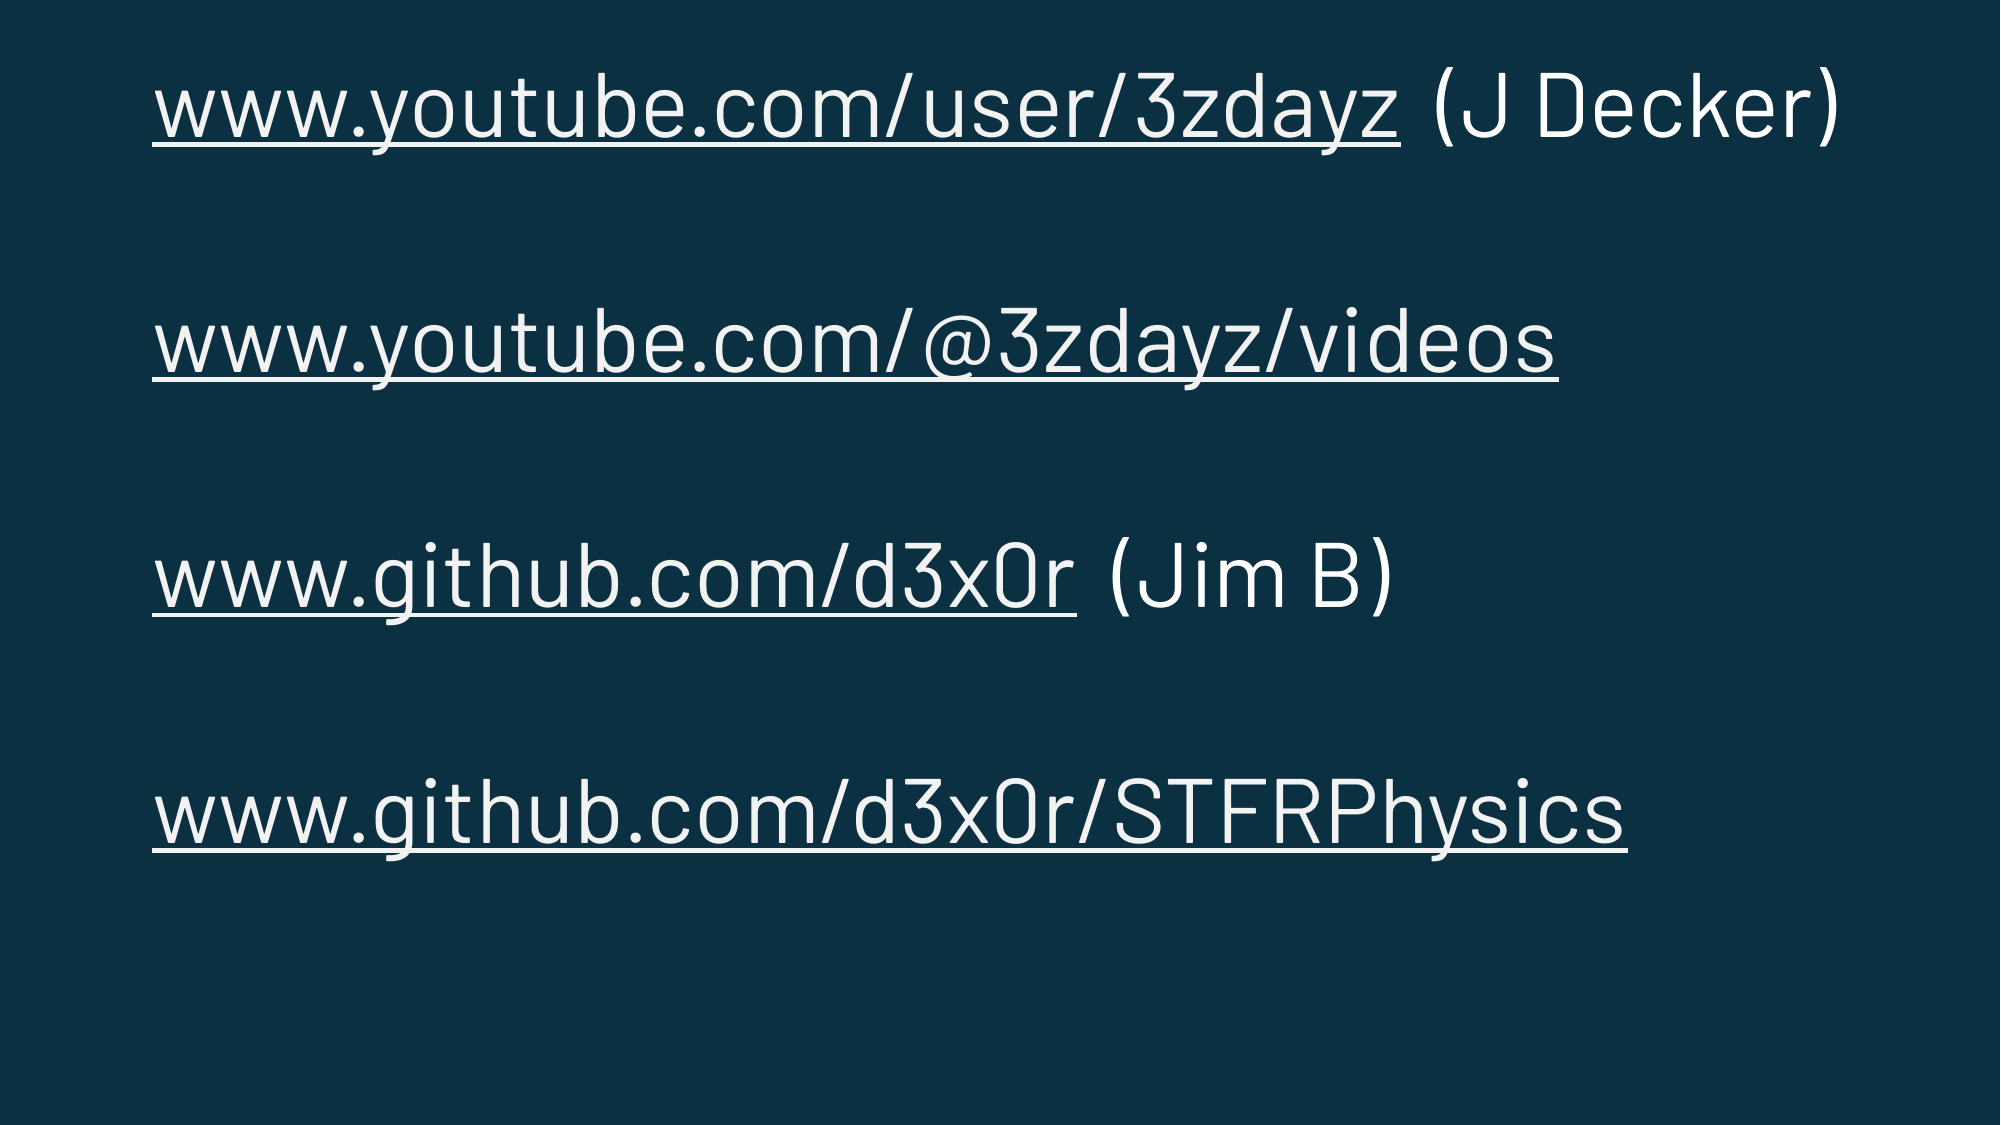

# www.youtube.com/user/3zdayz  (J Decker)
www.youtube.com/@3zdayz/videos
www.github.com/d3x0r  (Jim B)
www.github.com/d3x0r/STFRPhysics